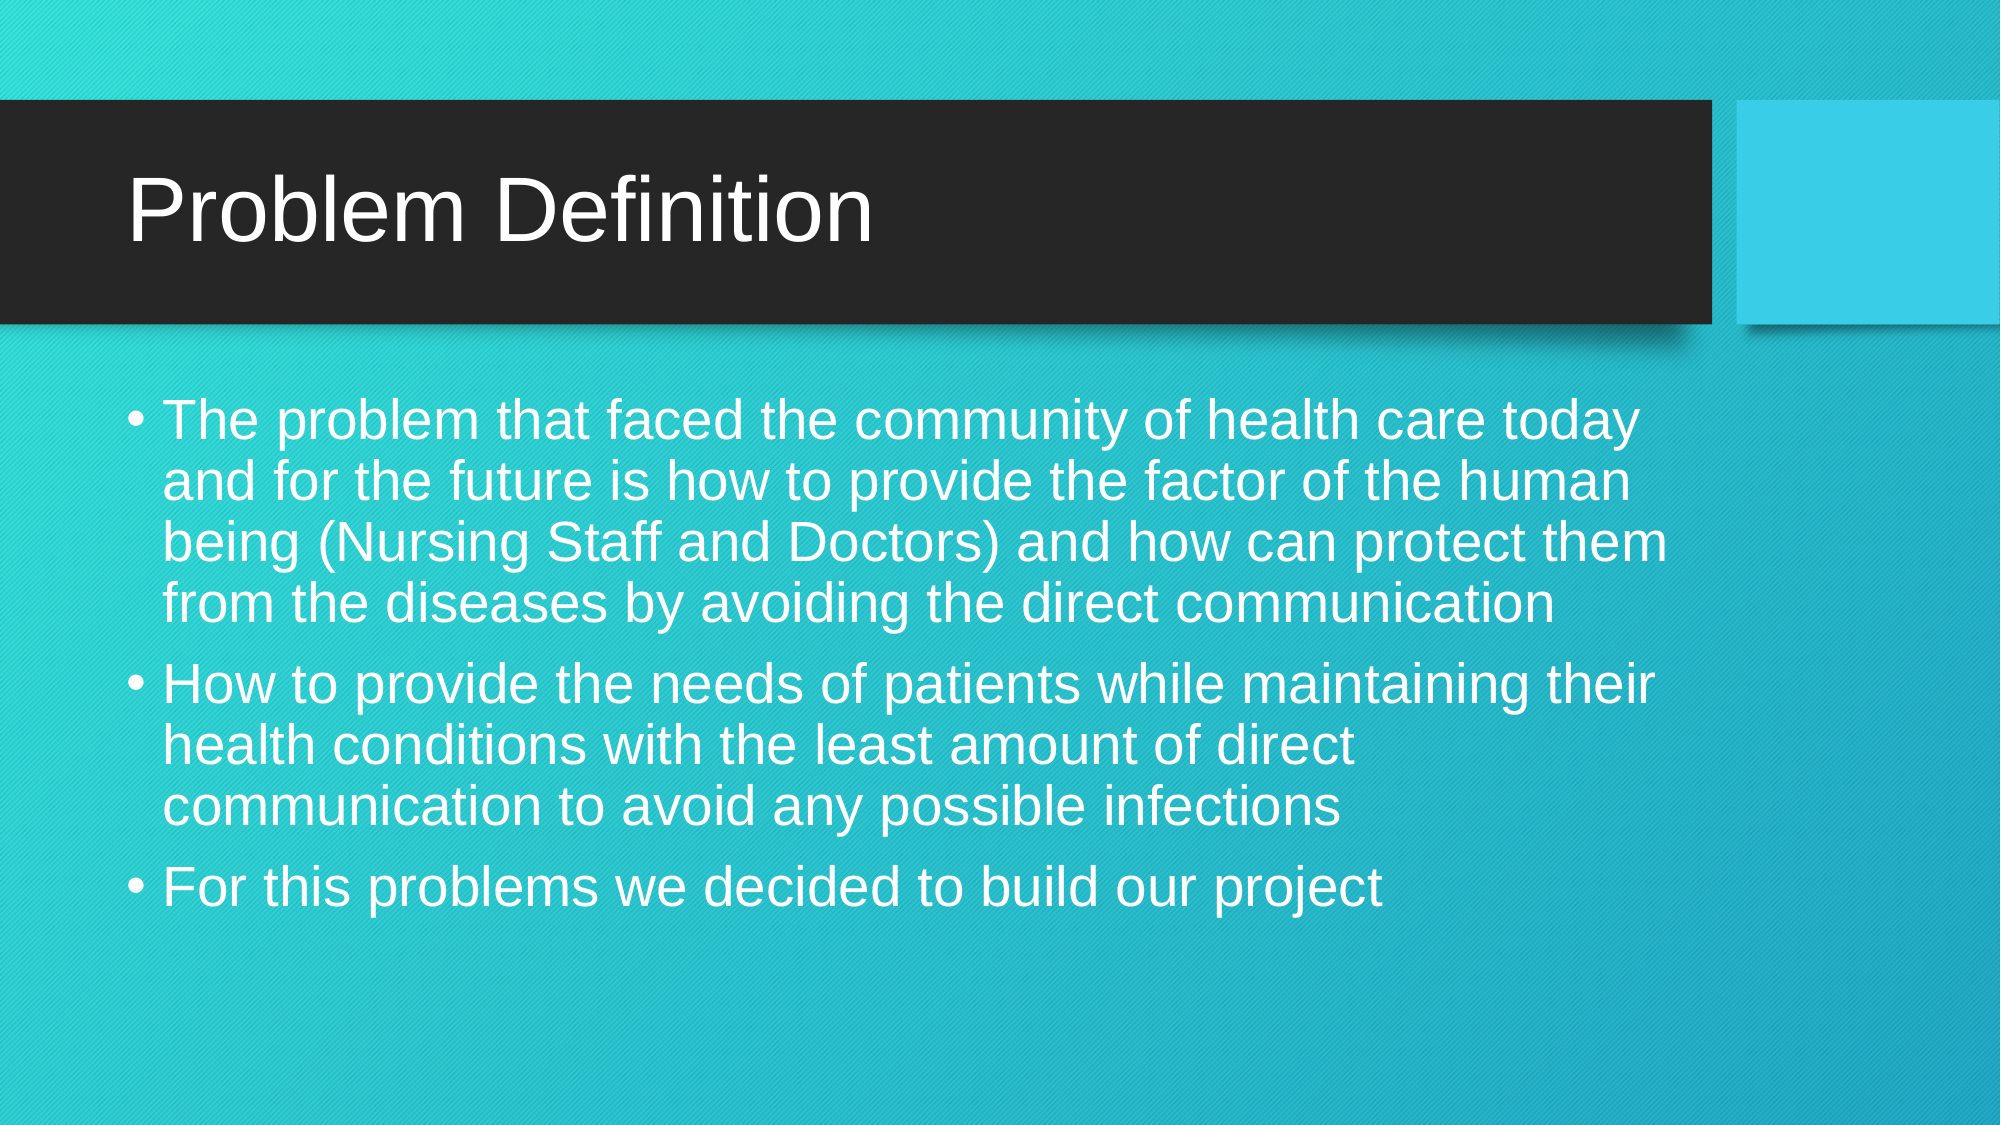

# Problem Definition
The problem that faced the community of health care today and for the future is how to provide the factor of the human being (Nursing Staff and Doctors) and how can protect them from the diseases by avoiding the direct communication
How to provide the needs of patients while maintaining their health conditions with the least amount of direct communication to avoid any possible infections
For this problems we decided to build our project